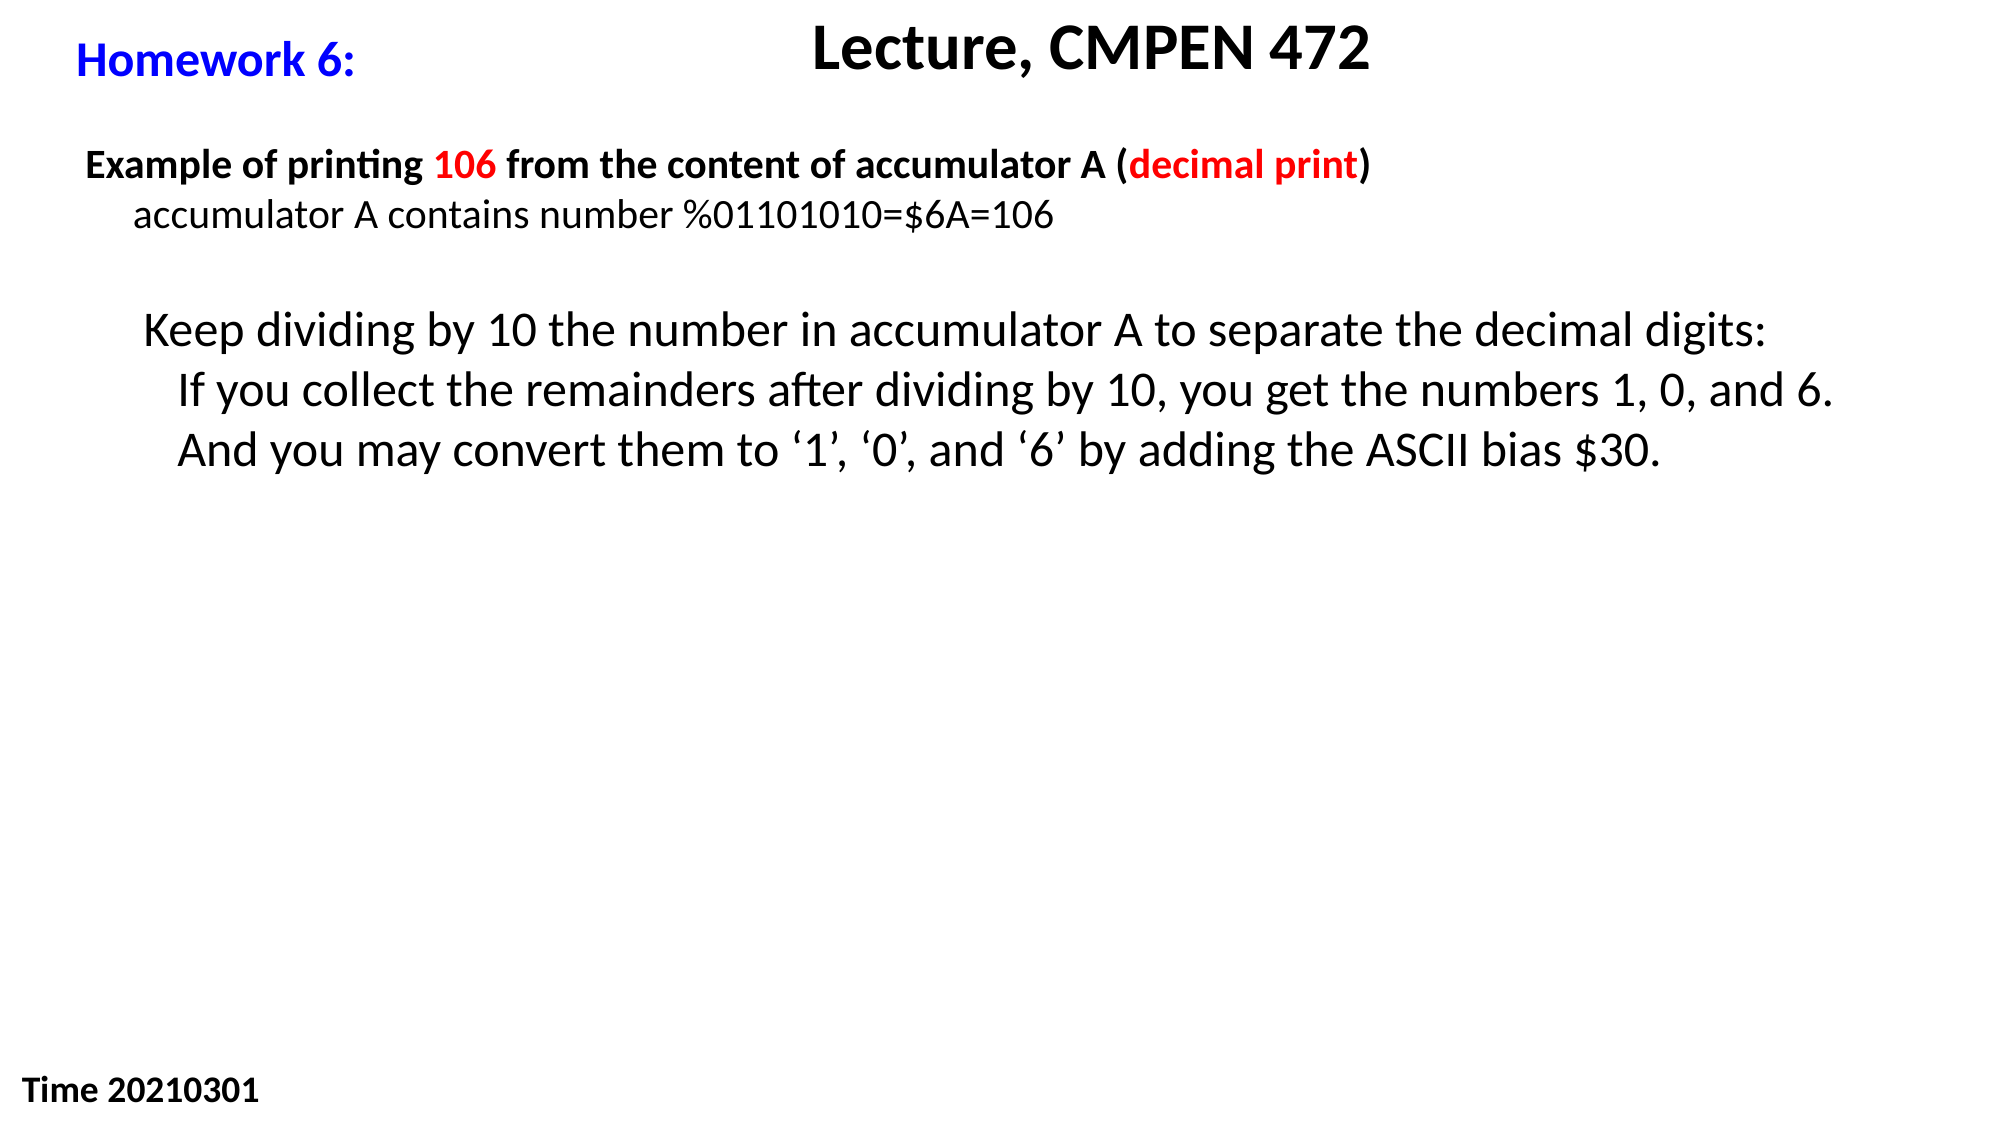

Lecture, CMPEN 472
Homework 6:

 Example of printing 106 from the content of accumulator A (decimal print)
      accumulator A contains number %01101010=$6A=106

      Keep dividing by 10 the number in accumulator A to separate the decimal digits:
         If you collect the remainders after dividing by 10, you get the numbers 1, 0, and 6.
         And you may convert them to ‘1’, ‘0’, and ‘6’ by adding the ASCII bias $30.
Time 20210301